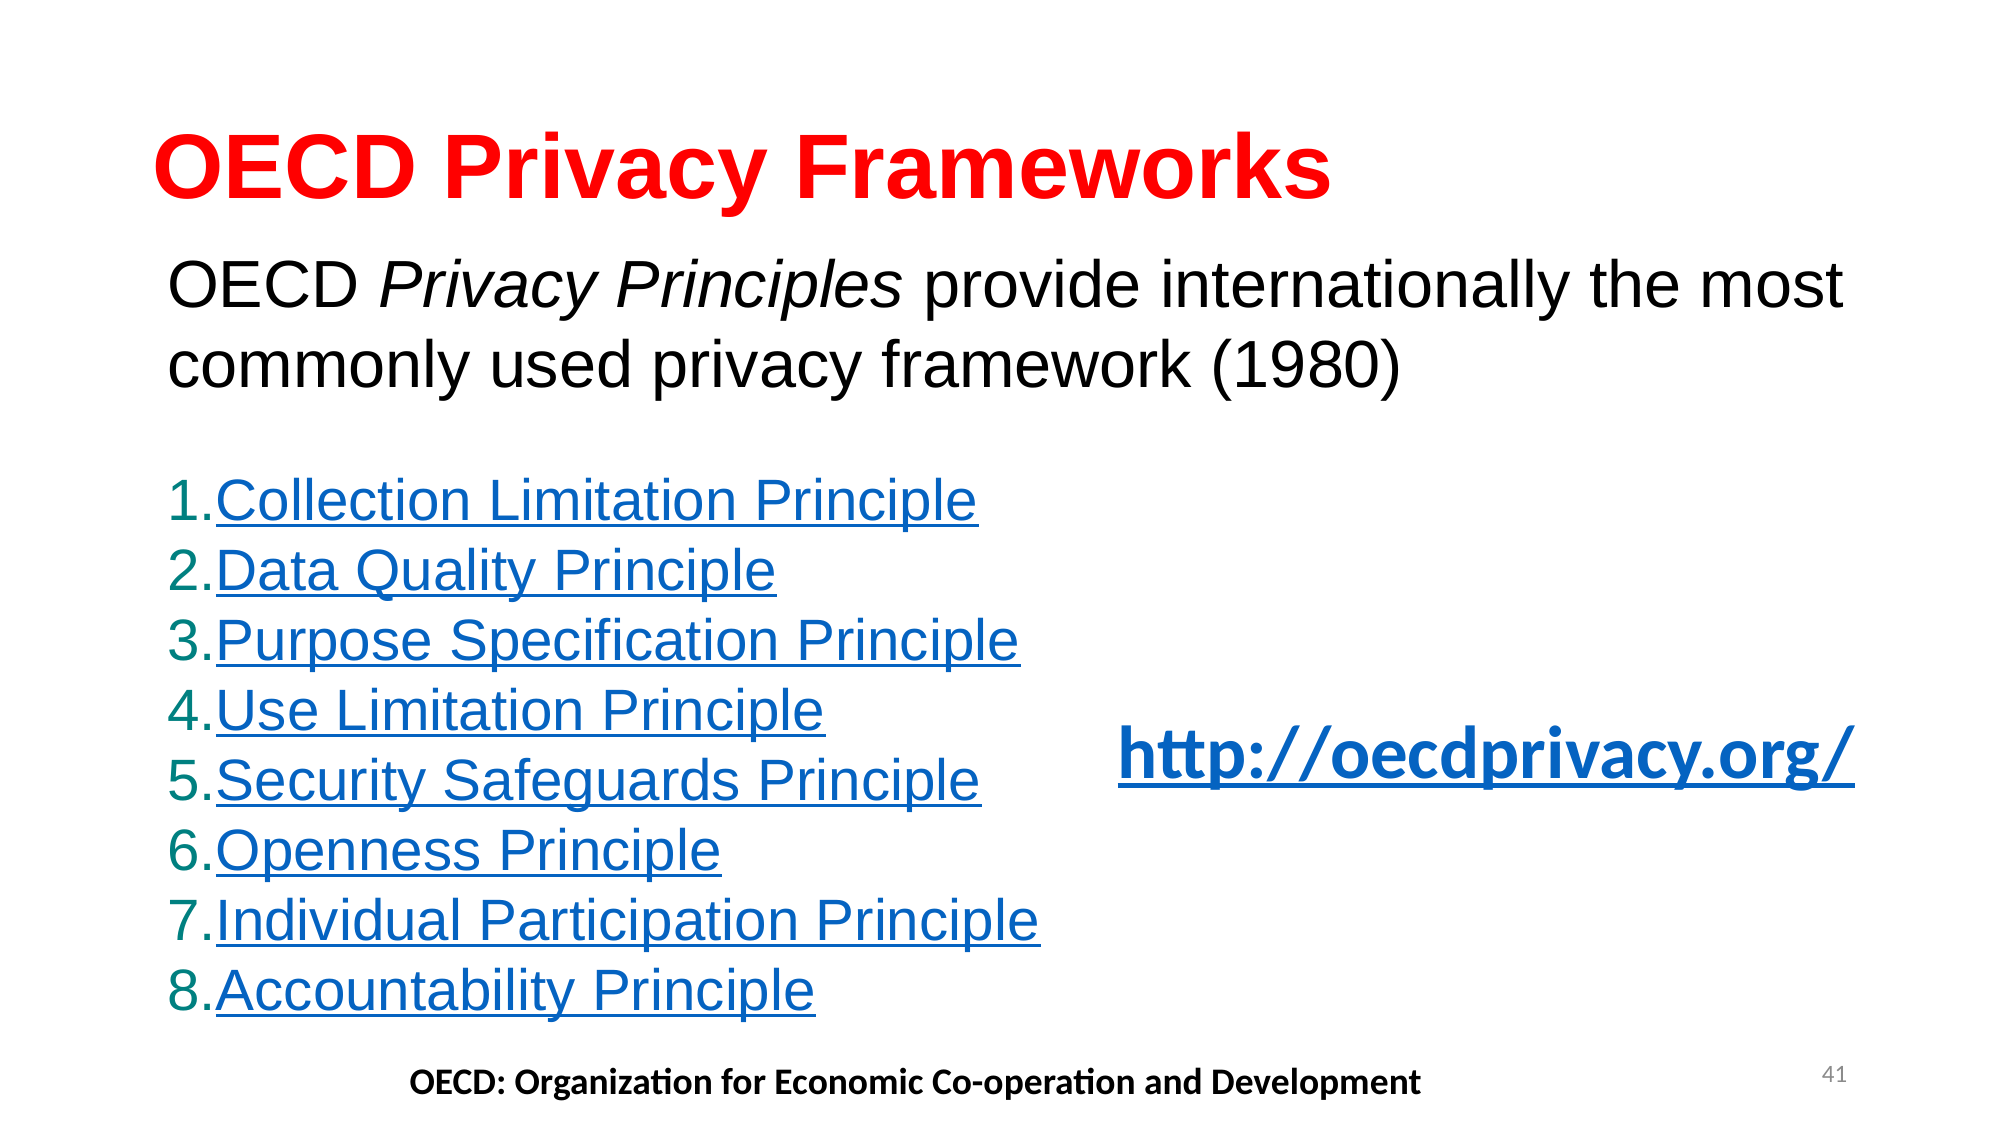

# OECD Privacy Frameworks
OECD Privacy Principles provide internationally the most commonly used privacy framework (1980)
Collection Limitation Principle
Data Quality Principle
Purpose Specification Principle
Use Limitation Principle
Security Safeguards Principle
Openness Principle
Individual Participation Principle
Accountability Principle
http://oecdprivacy.org/
41
OECD: Organization for Economic Co-operation and Development